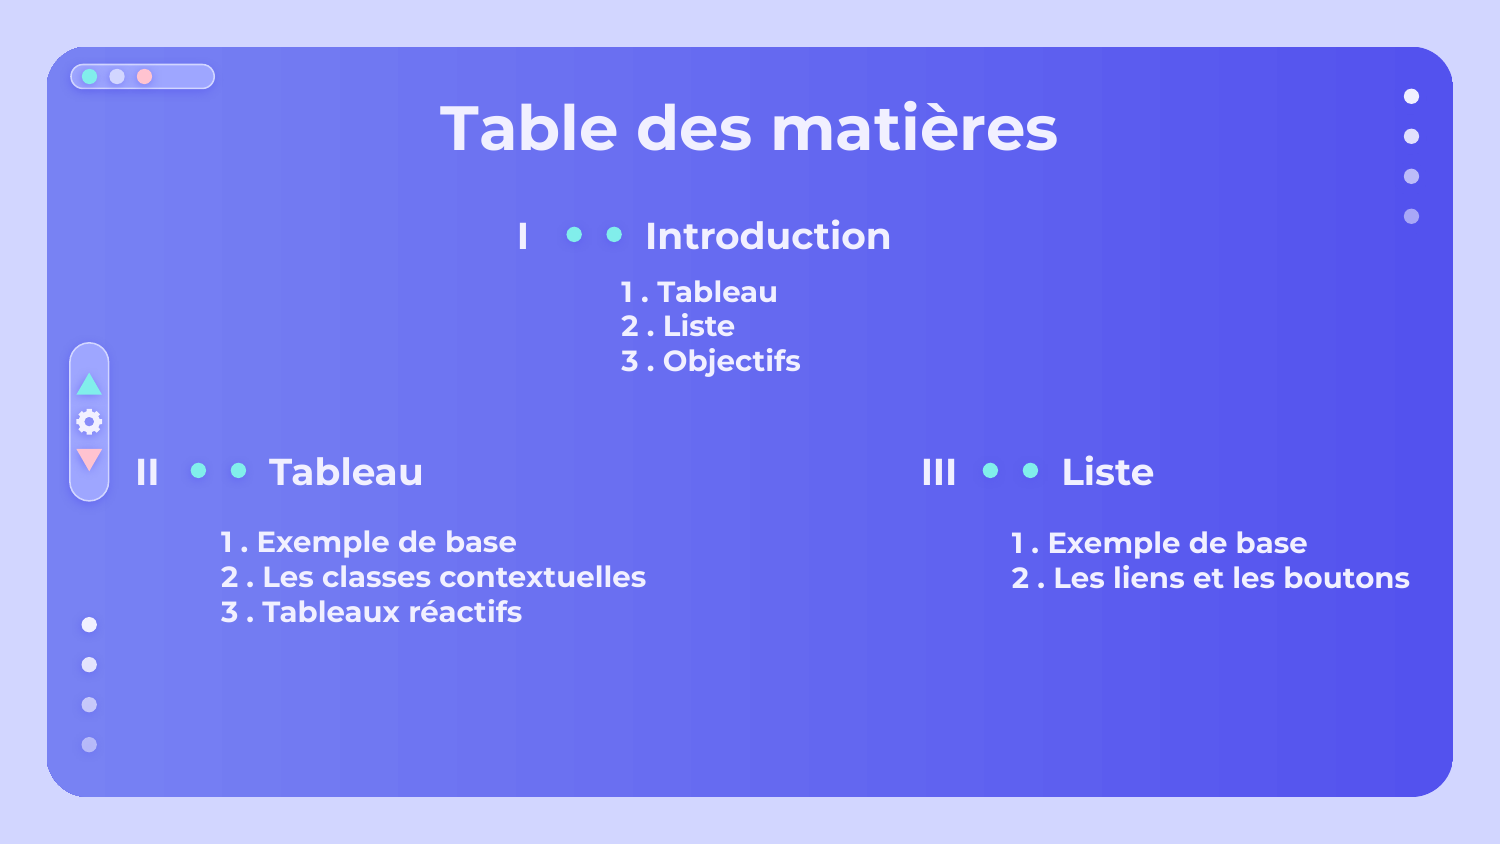

# Table des matières
I
Introduction

1 . Tableau
2 . Liste
3 . Objectifs

II
Tableau
III
Liste

1 . Exemple de base
2 . Les classes contextuelles
3 . Tableaux réactifs
1 . Exemple de base
2 . Les liens et les boutons